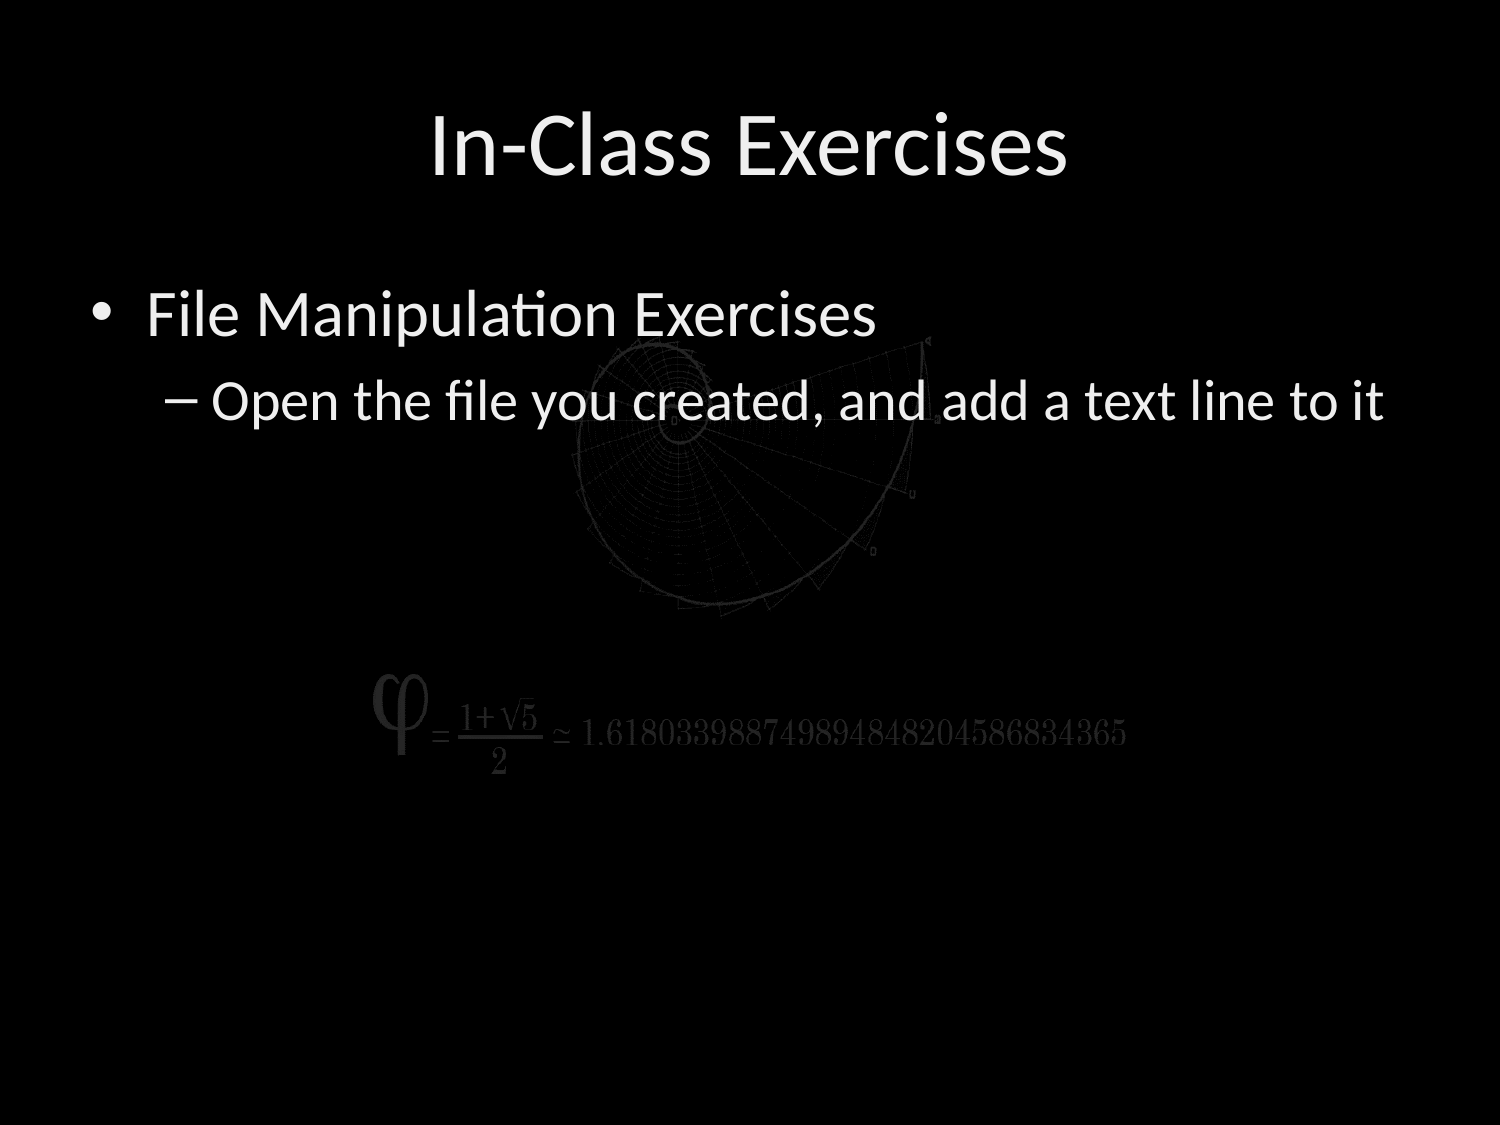

# In-Class Exercises
File Manipulation Exercises
Open the file you created, and add a text line to it